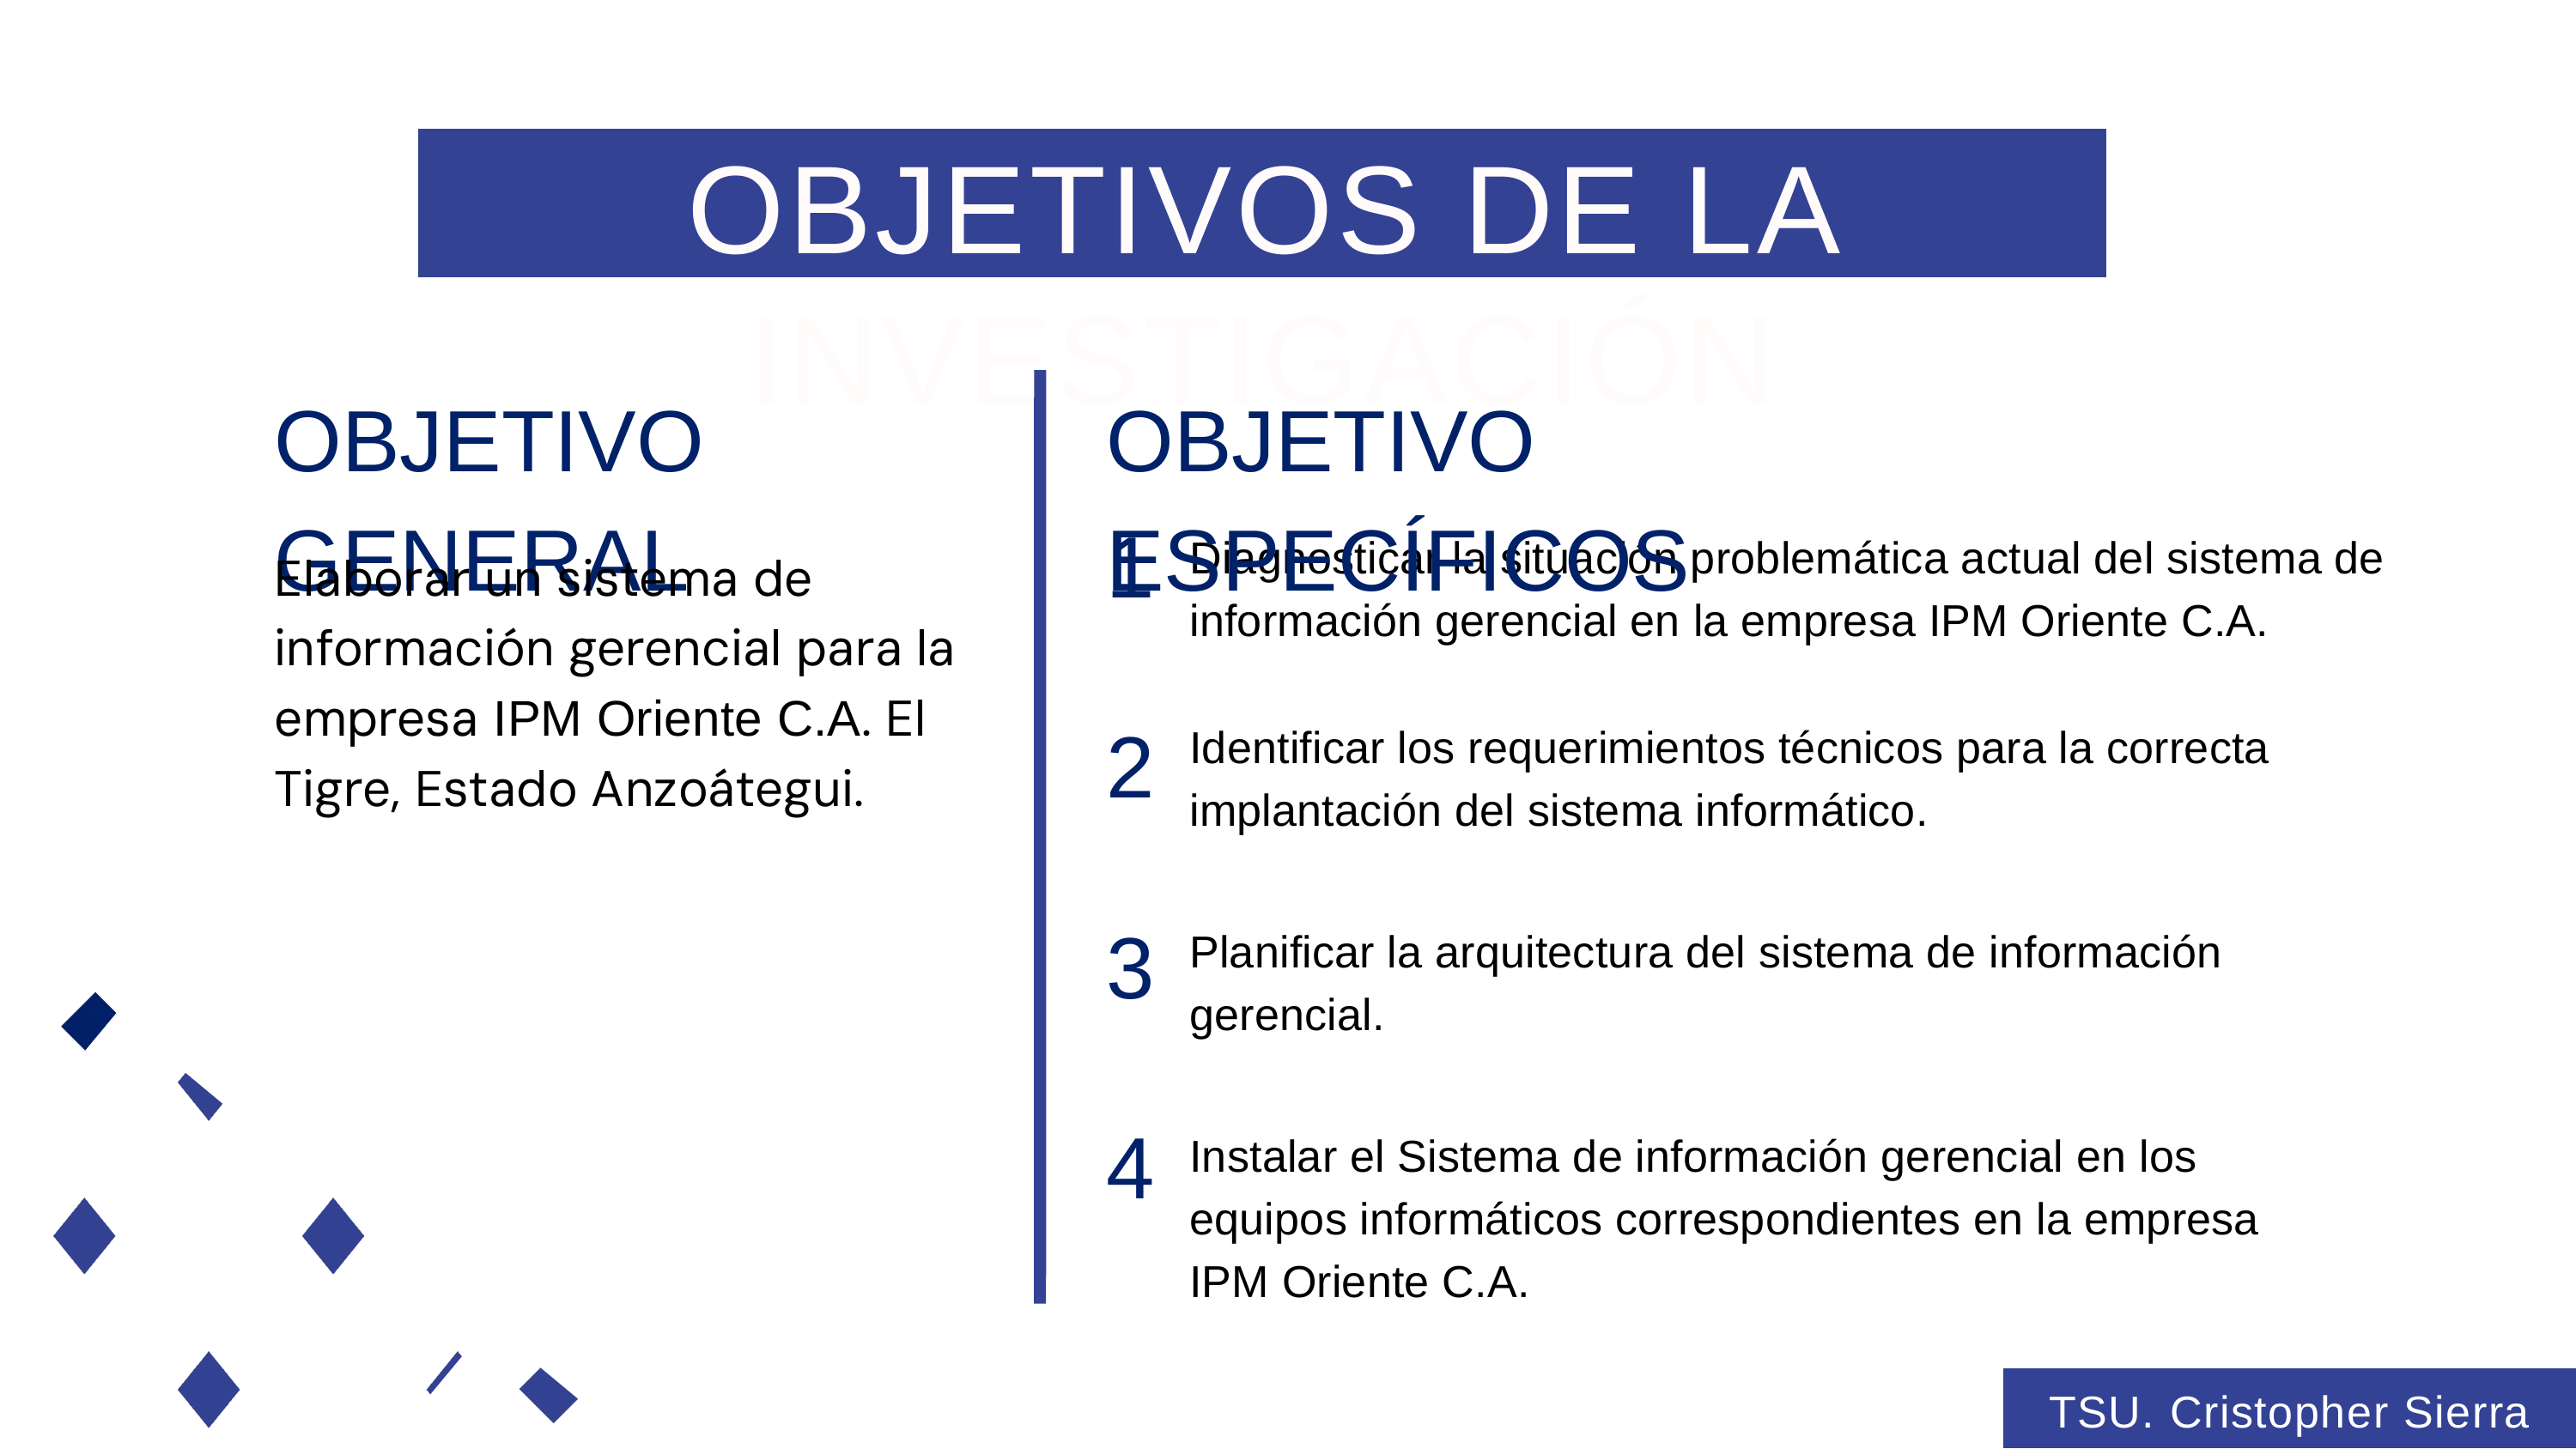

OBJETIVOS DE LA INVESTIGACIÓN
OBJETIVO GENERAL
OBJETIVO ESPECÍFICOS

1
Diagnosticar la situación problemática actual del sistema de información gerencial en la empresa IPM Oriente C.A.
Elaborar un sistema de información gerencial para la empresa IPM Oriente C.A. El Tigre, Estado Anzoátegui.
2
Identificar los requerimientos técnicos para la correcta implantación del sistema informático.
3
Planificar la arquitectura del sistema de información gerencial.

4
Instalar el Sistema de información gerencial en los equipos informáticos correspondientes en la empresa IPM Oriente C.A.

TSU. Cristopher Sierra